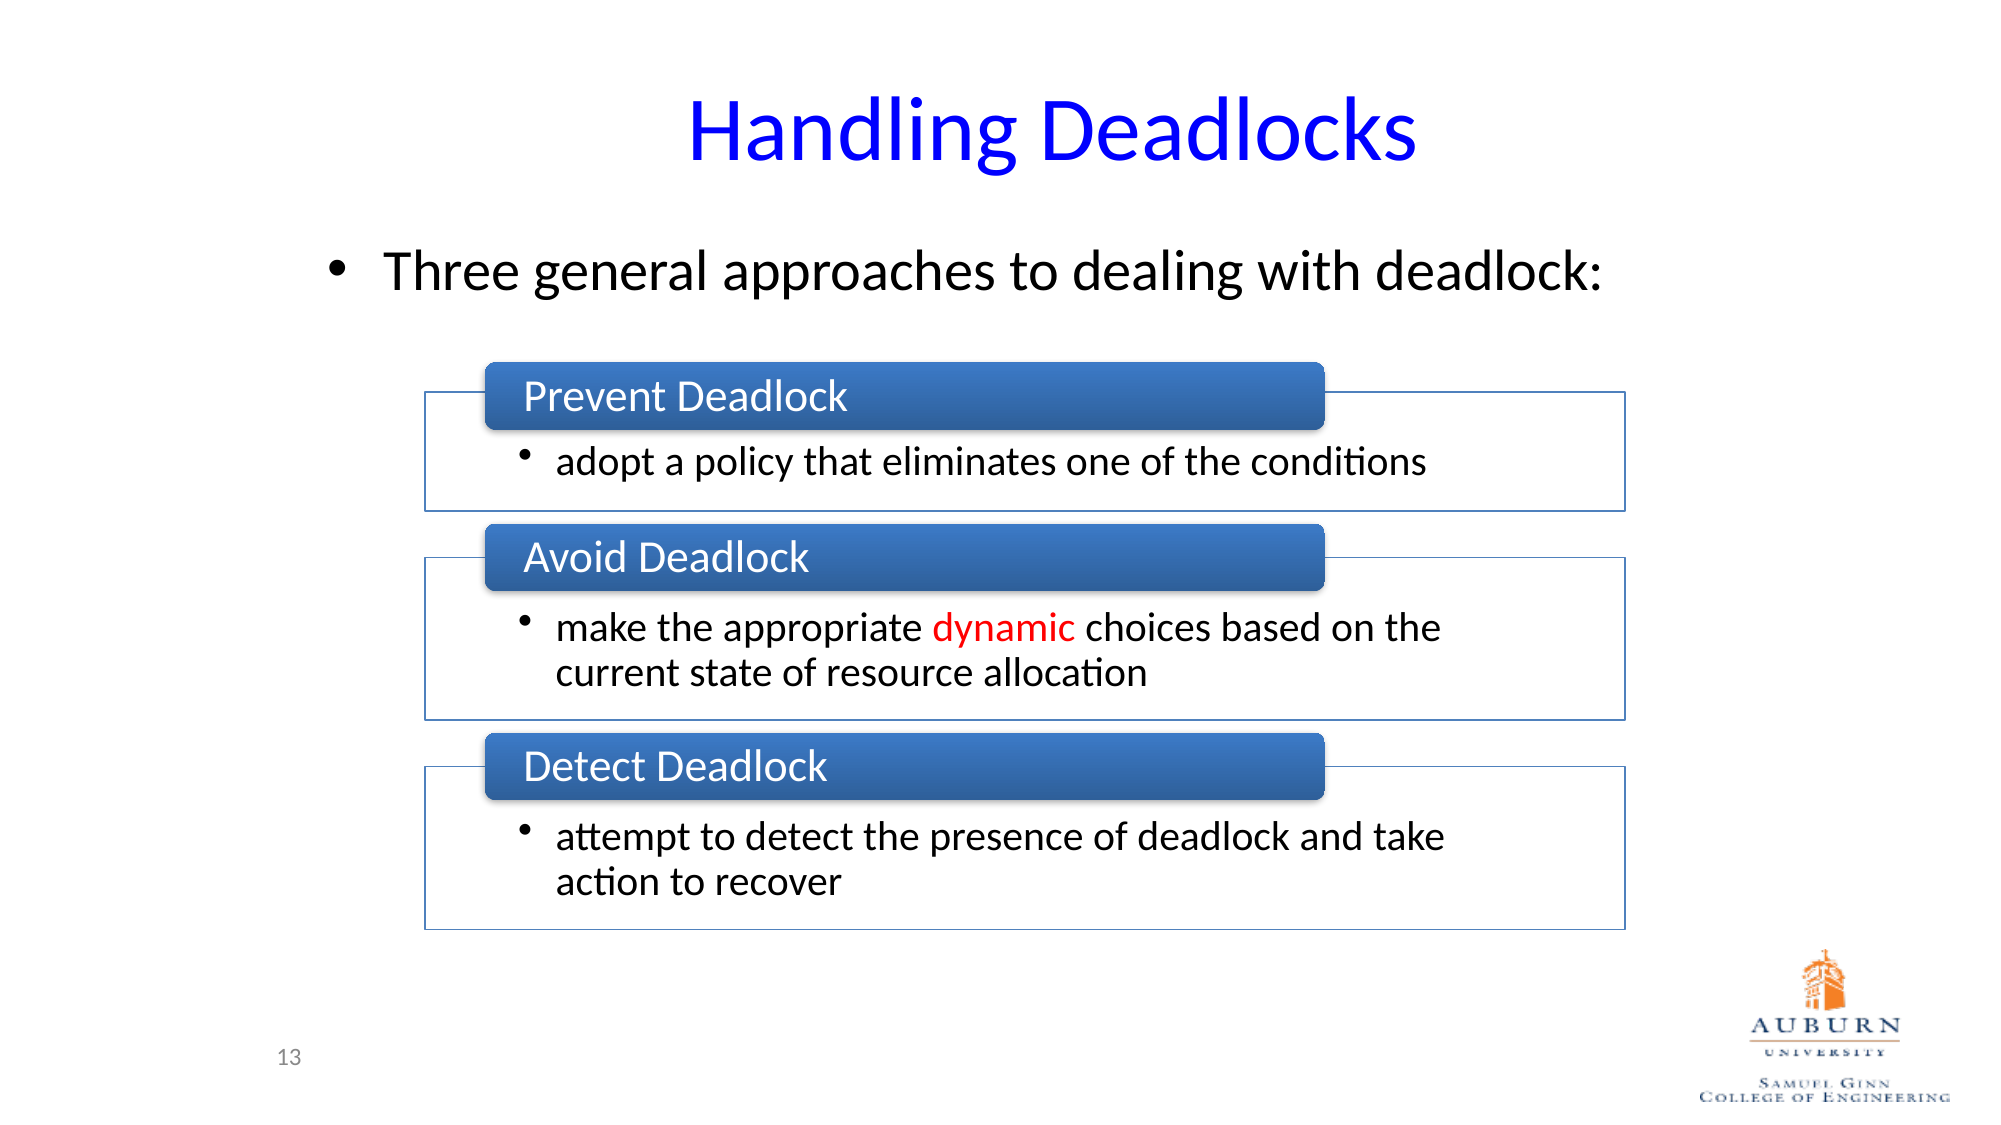

# Handling Deadlocks
Three general approaches to dealing with deadlock:
adopt a policy that eliminates one of the conditions
Prevent Deadlock
make the appropriate dynamic choices based on the current state of resource allocation
Avoid Deadlock
attempt to detect the presence of deadlock and take action to recover
Detect Deadlock
13